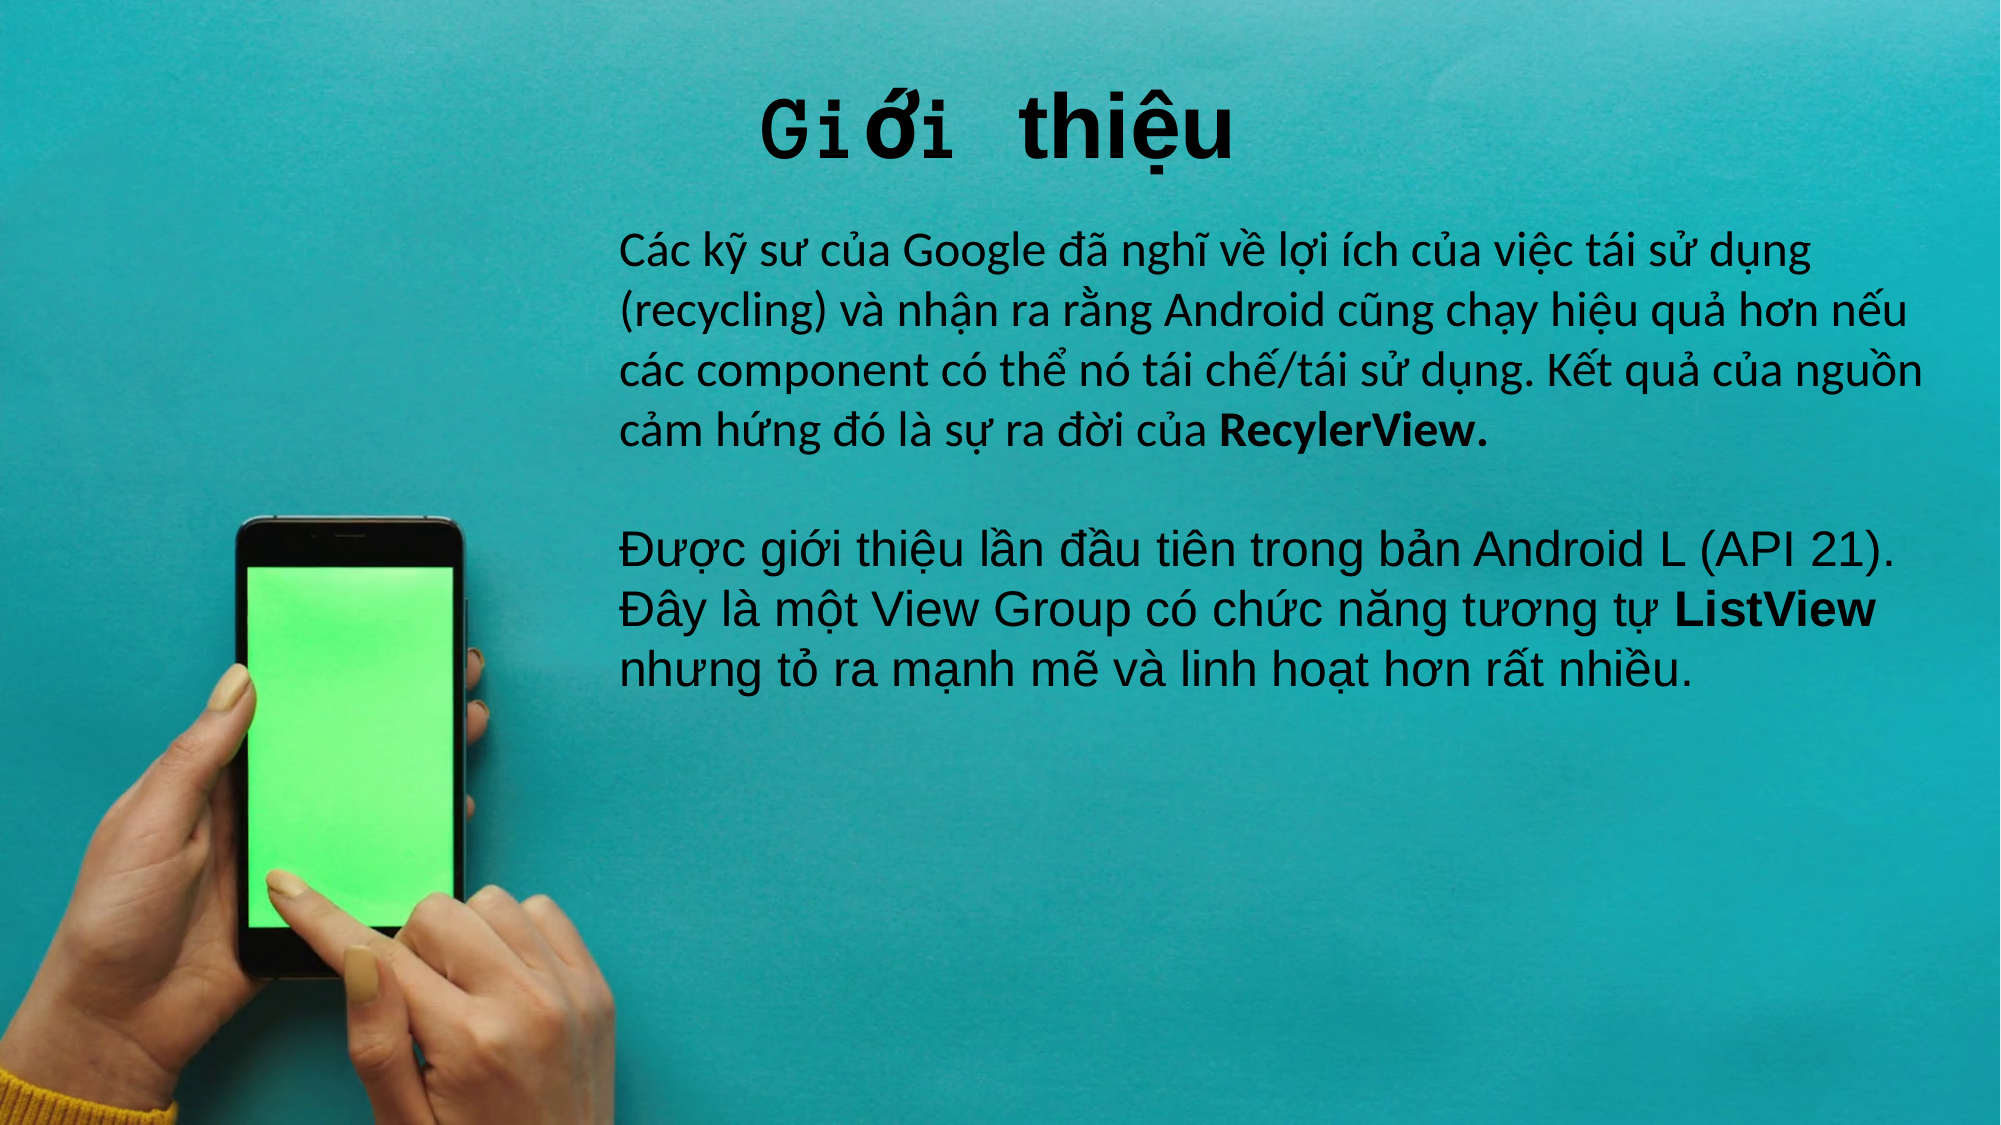

# Giới thiệu
Các kỹ sư của Google đã nghĩ về lợi ích của việc tái sử dụng (recycling) và nhận ra rằng Android cũng chạy hiệu quả hơn nếu các component có thể nó tái chế/tái sử dụng. Kết quả của nguồn cảm hứng đó là sự ra đời của RecylerView.

Được giới thiệu lần đầu tiên trong bản Android L (API 21). Đây là một View Group có chức năng tương tự ListView nhưng tỏ ra mạnh mẽ và linh hoạt hơn rất nhiều.